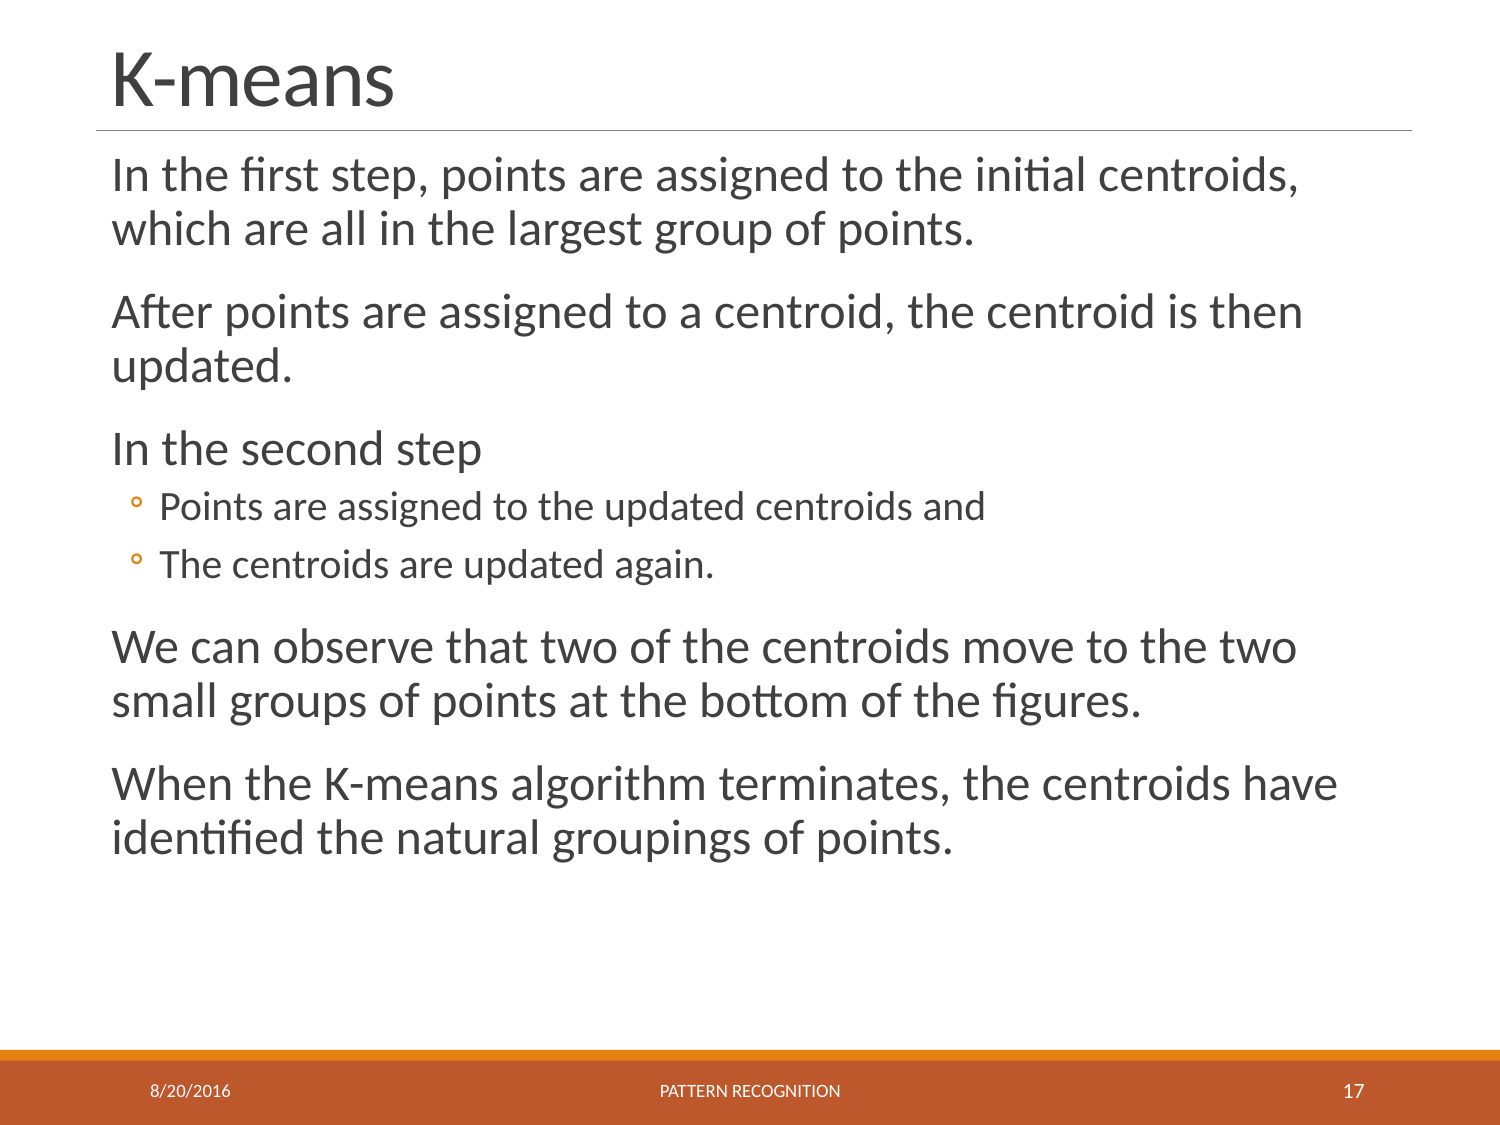

# K-means
In the first step, points are assigned to the initial centroids, which are all in the largest group of points.
After points are assigned to a centroid, the centroid is then updated.
In the second step
Points are assigned to the updated centroids and
The centroids are updated again.
We can observe that two of the centroids move to the two small groups of points at the bottom of the figures.
When the K-means algorithm terminates, the centroids have identified the natural groupings of points.

8/20/2016
Pattern recognition
17